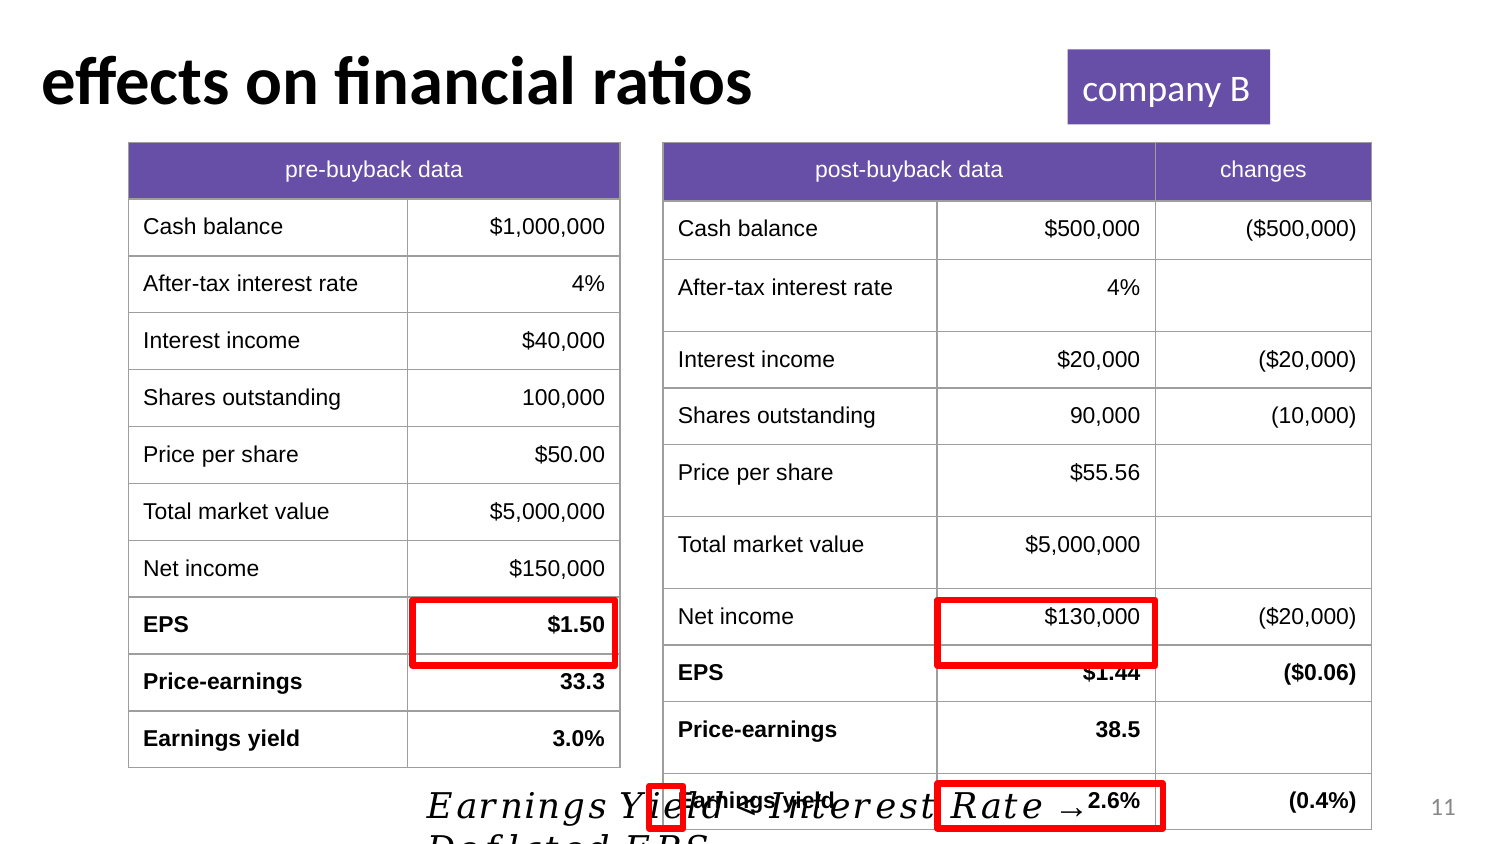

effects on financial ratios
company B
| pre-buyback data |  |
| --- | --- |
| Cash balance | $1,000,000 |
| After-tax interest rate | 4% |
| Interest income | $40,000 |
| Shares outstanding | 100,000 |
| Price per share | $50.00 |
| Total market value | $5,000,000 |
| Net income | $150,000 |
| EPS | $1.50 |
| Price-earnings | 33.3 |
| Earnings yield | 3.0% |
| post-buyback data |  | changes |
| --- | --- | --- |
| Cash balance | $500,000 | ($500,000) |
| After-tax interest rate | 4% |  |
| Interest income | $20,000 | ($20,000) |
| Shares outstanding | 90,000 | (10,000) |
| Price per share | $55.56 |  |
| Total market value | $5,000,000 |  |
| Net income | $130,000 | ($20,000) |
| EPS | $1.44 | ($0.06) |
| Price-earnings | 38.5 |  |
| Earnings yield | 2.6% | (0.4%) |

𝐸𝑎𝑟𝑛𝑖𝑛𝑔𝑠 𝑌𝑖𝑒𝑙𝑑 < 𝐼𝑛𝑡𝑒𝑟𝑒𝑠𝑡 𝑅𝑎𝑡𝑒 → 𝐷𝑒𝑓𝑙𝑎𝑡𝑒𝑑 𝐸𝑃𝑆
11